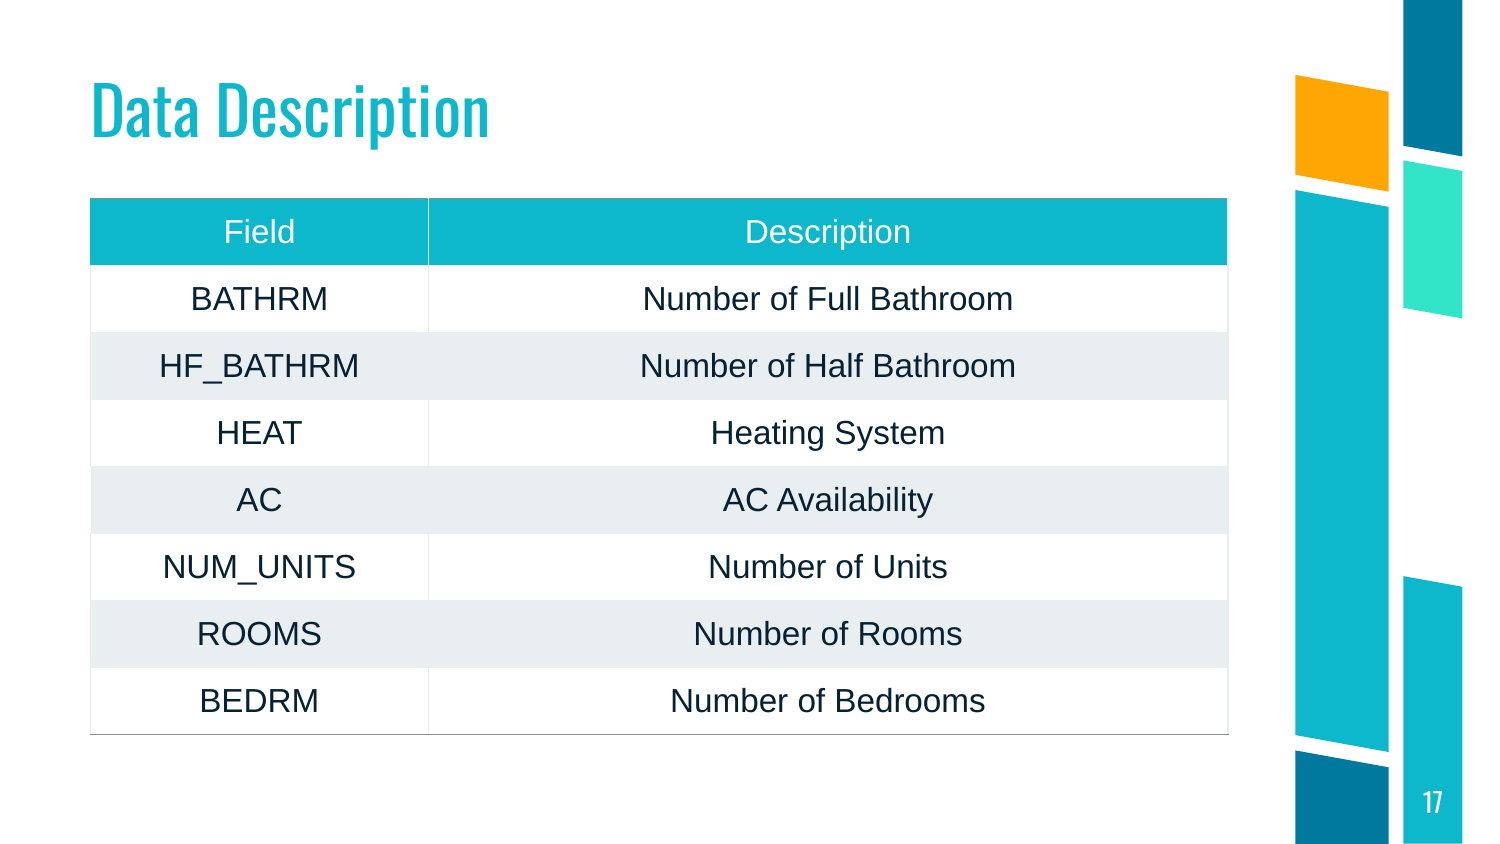

Data Description
| Field | Description |
| --- | --- |
| BATHRM | Number of Full Bathroom |
| HF\_BATHRM | Number of Half Bathroom |
| HEAT | Heating System |
| AC | AC Availability |
| NUM\_UNITS | Number of Units |
| ROOMS | Number of Rooms |
| BEDRM | Number of Bedrooms |
17